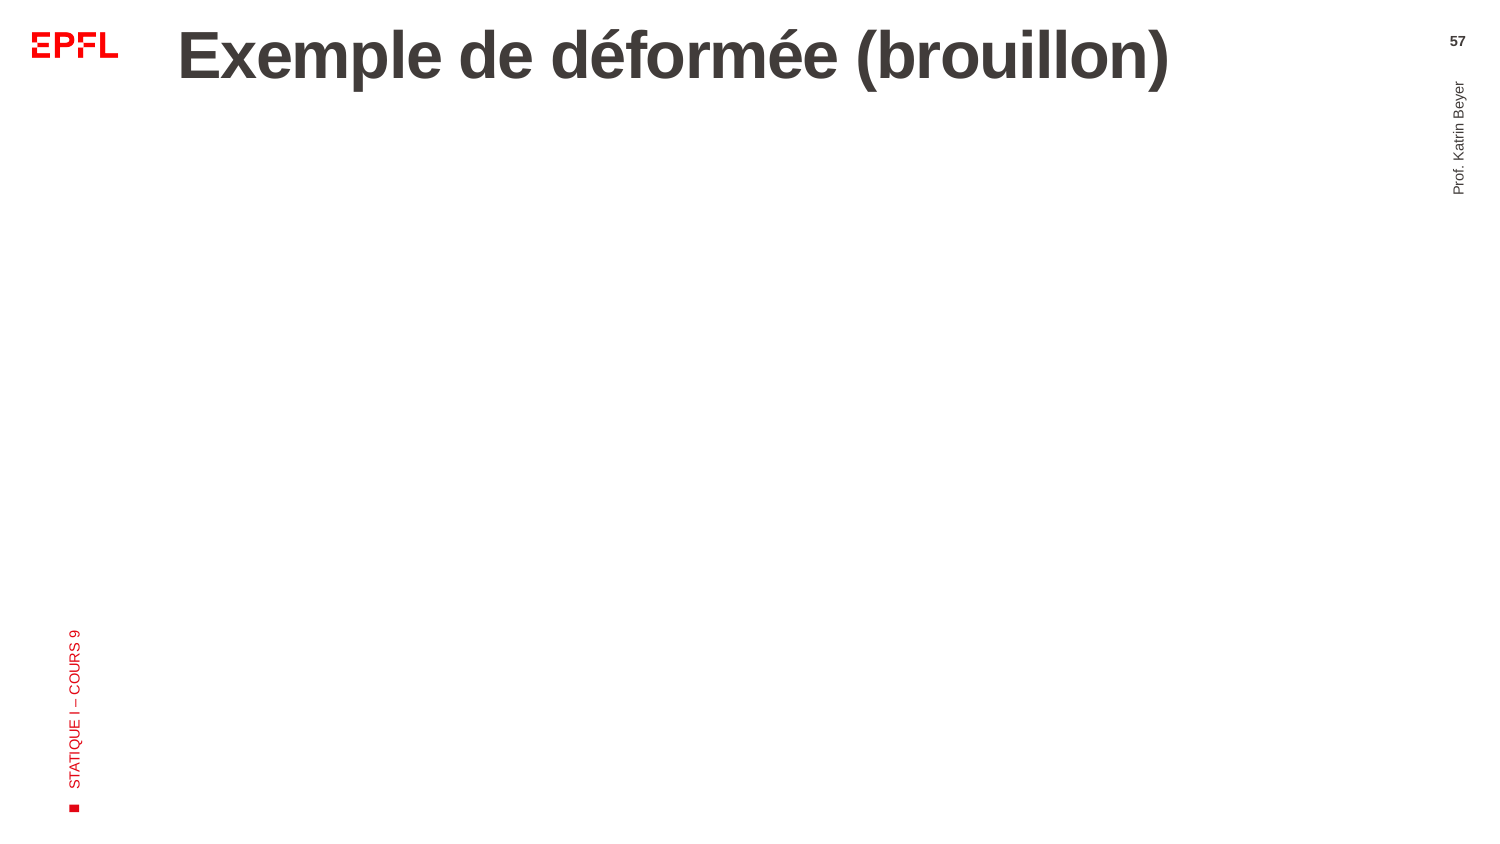

# Exemple de déformée (brouillon)
57
Prof. Katrin Beyer
STATIQUE I – COURS 9